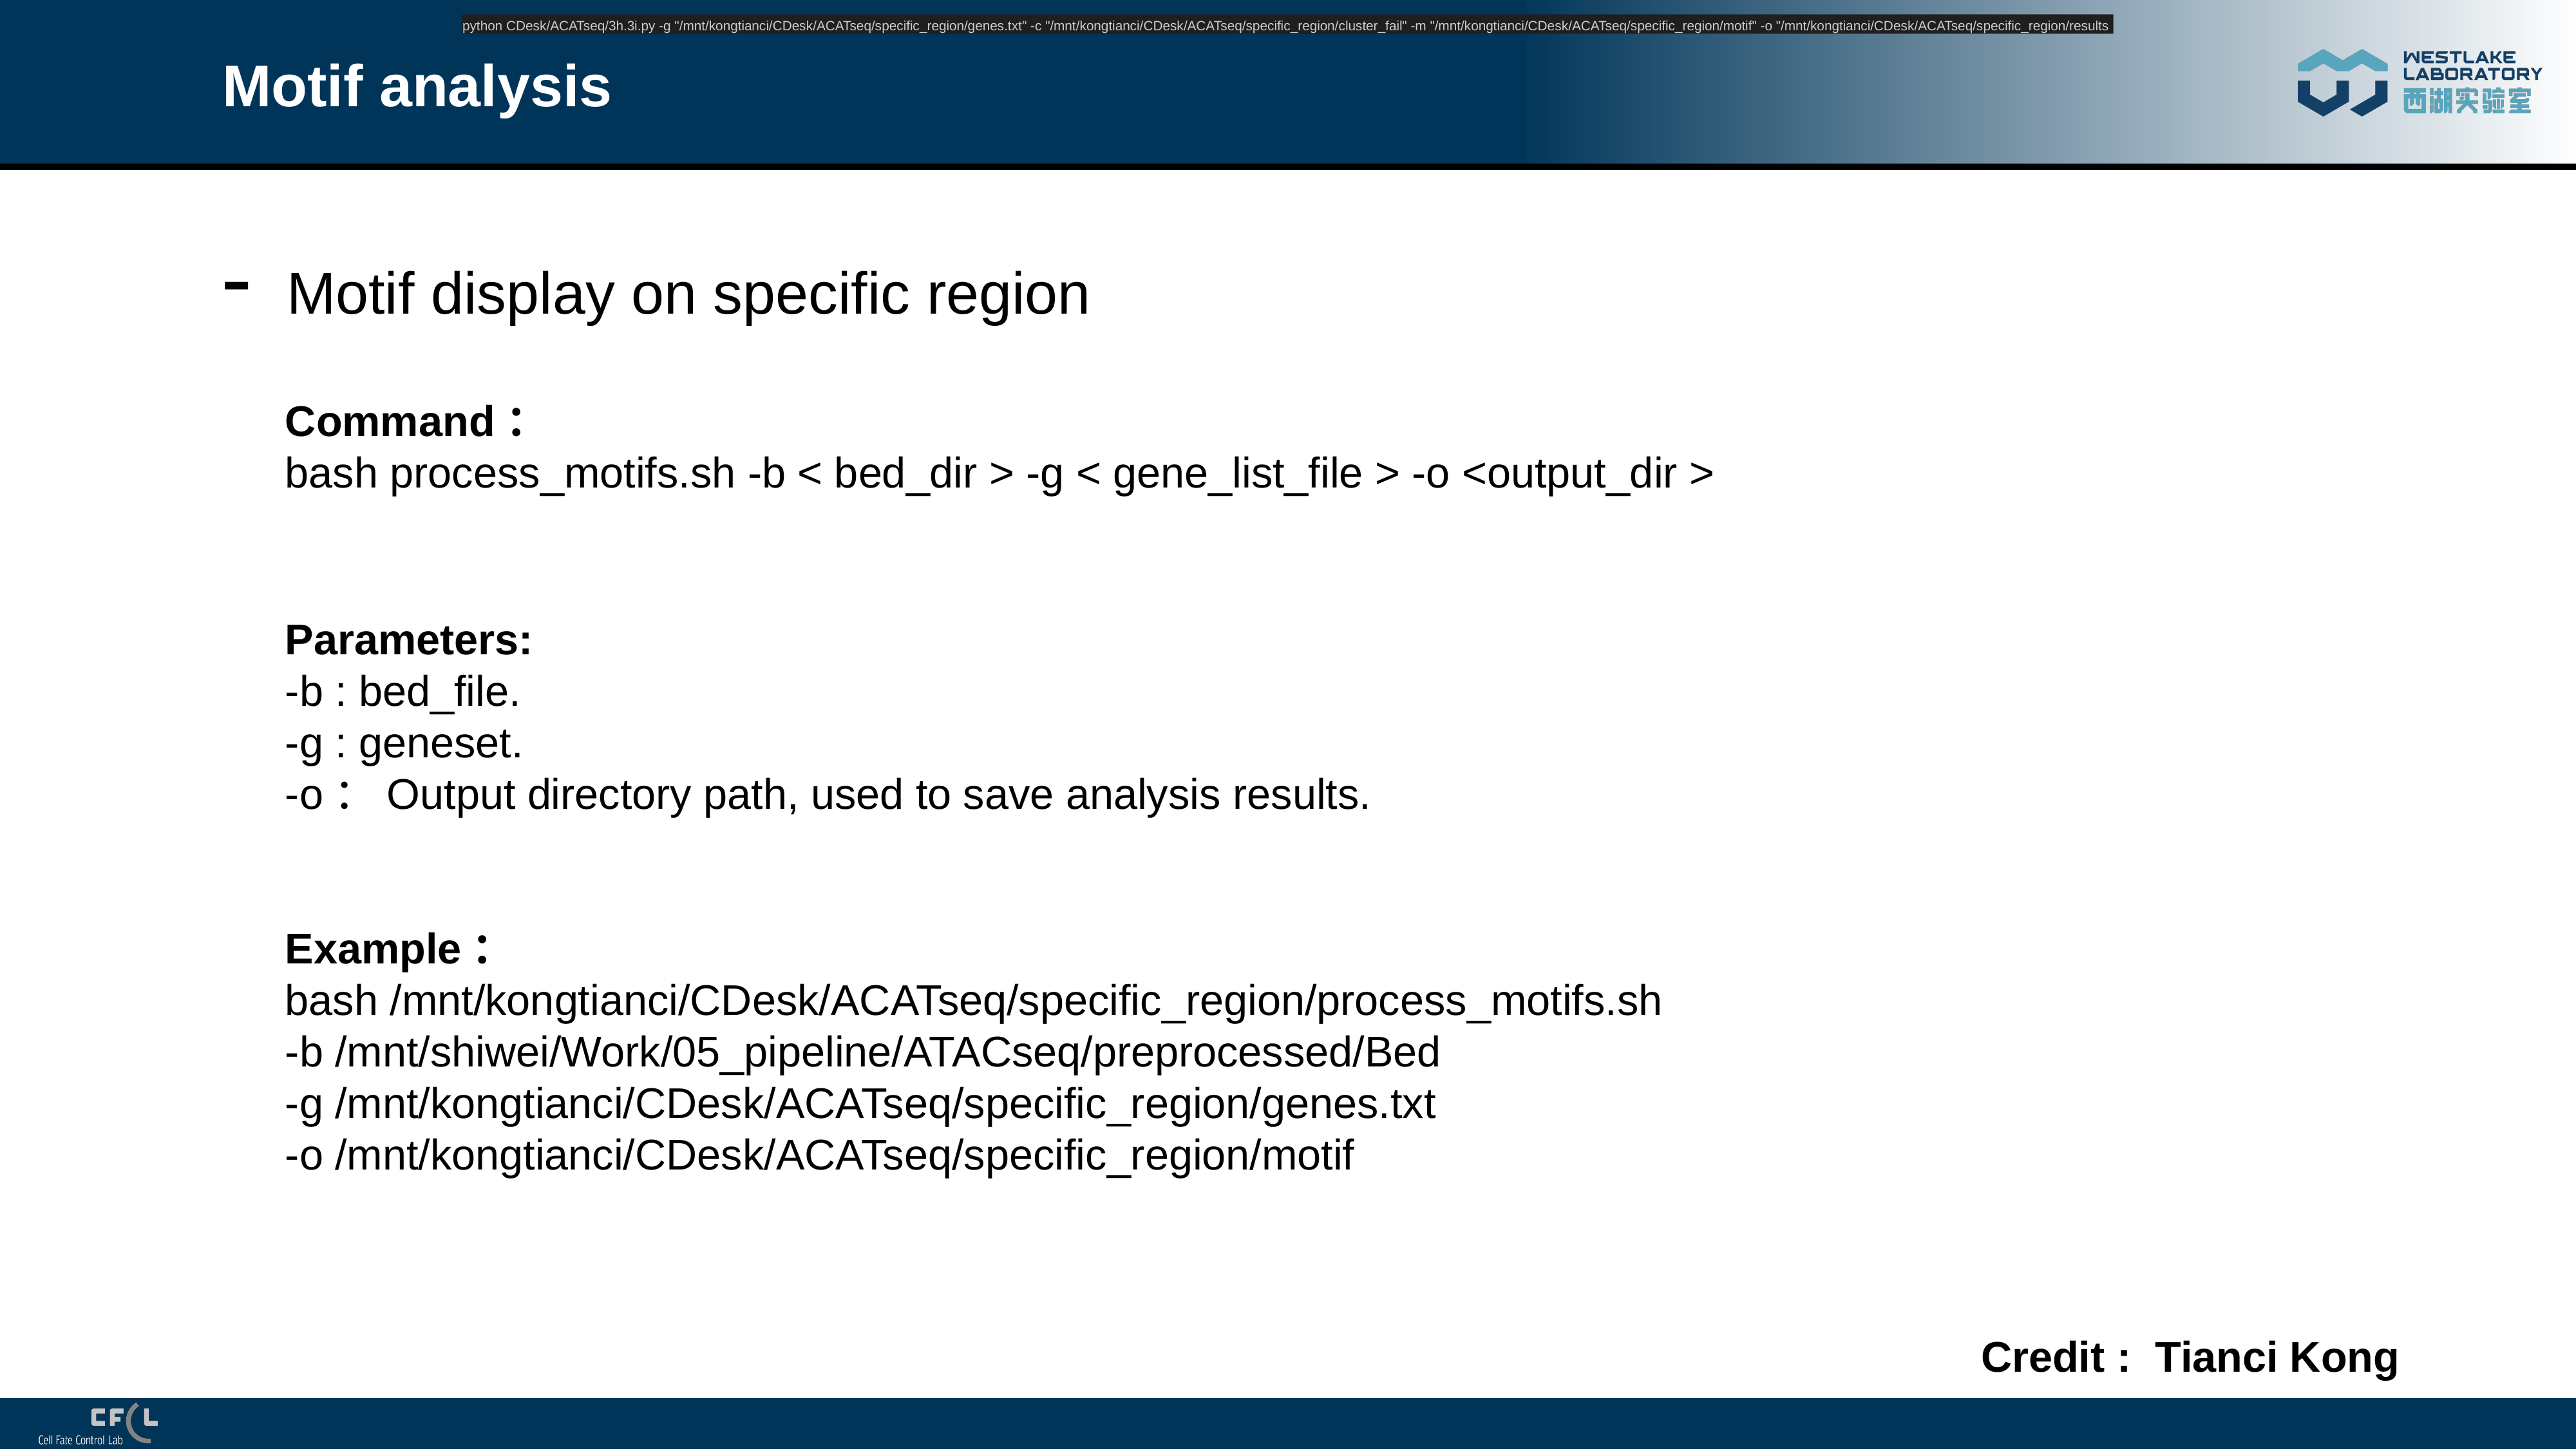

python CDesk/ACATseq/3h.3i.py -g "/mnt/kongtianci/CDesk/ACATseq/specific_region/genes.txt" -c "/mnt/kongtianci/CDesk/ACATseq/specific_region/cluster_fail" -m "/mnt/kongtianci/CDesk/ACATseq/specific_region/motif" -o "/mnt/kongtianci/CDesk/ACATseq/specific_region/results
# Motif analysis
Motif display on specific region
Command：
bash process_motifs.sh -b < bed_dir > -g < gene_list_file > -o <output_dir >

Parameters:
-b : bed_file.
-g : geneset.
-o：Output directory path, used to save analysis results.

Example：
bash /mnt/kongtianci/CDesk/ACATseq/specific_region/process_motifs.sh
-b /mnt/shiwei/Work/05_pipeline/ATACseq/preprocessed/Bed
-g /mnt/kongtianci/CDesk/ACATseq/specific_region/genes.txt
-o /mnt/kongtianci/CDesk/ACATseq/specific_region/motif
Credit :  Tianci Kong